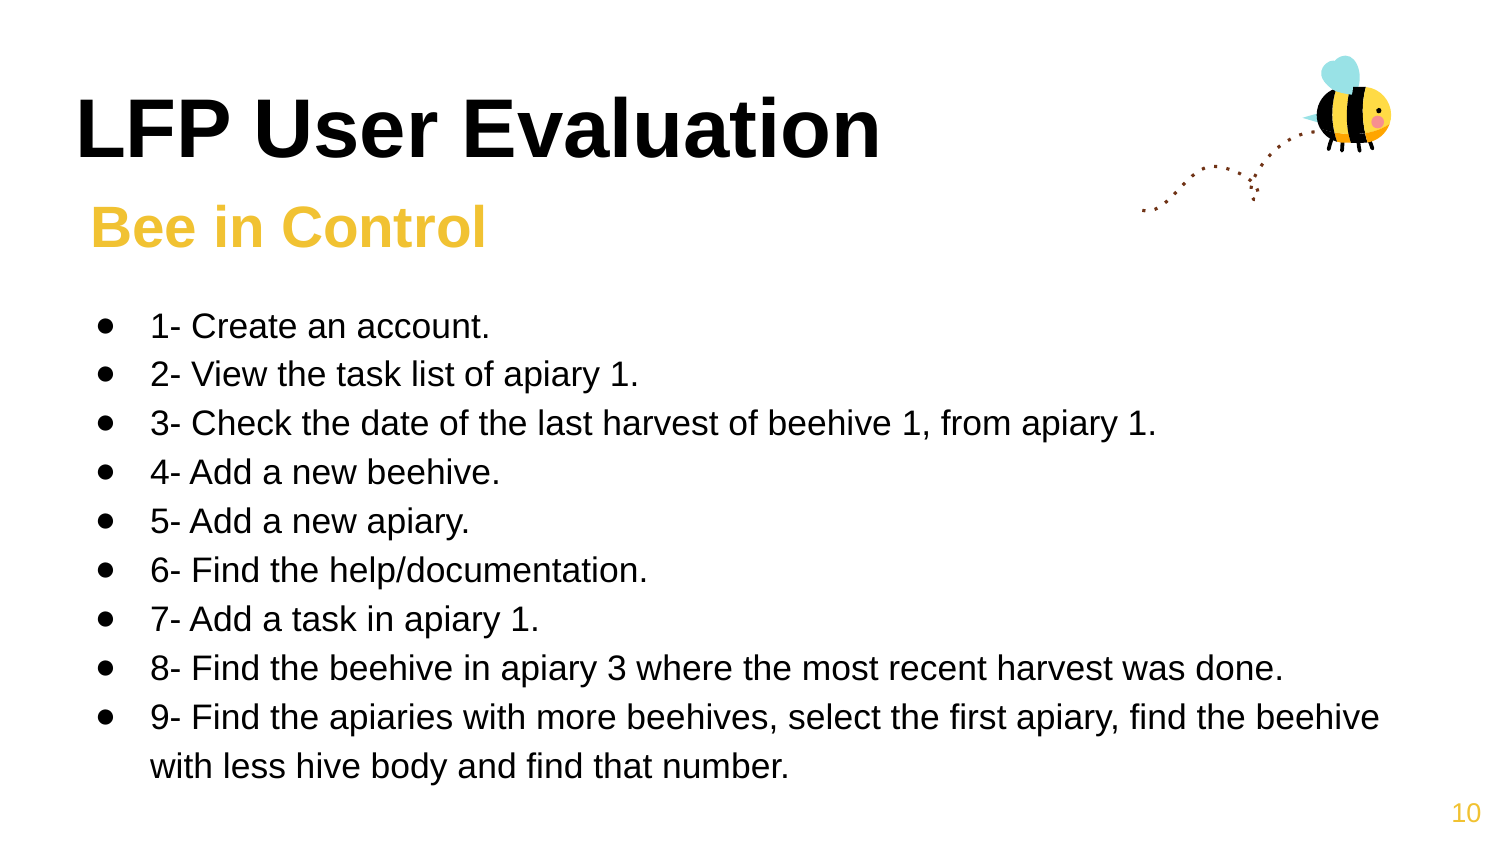

# LFP User Evaluation

Bee in Control
1- Create an account.
2- View the task list of apiary 1.
3- Check the date of the last harvest of beehive 1, from apiary 1.
4- Add a new beehive.
5- Add a new apiary.
6- Find the help/documentation.
7- Add a task in apiary 1.
8- Find the beehive in apiary 3 where the most recent harvest was done.
9- Find the apiaries with more beehives, select the first apiary, find the beehive with less hive body and find that number.

10